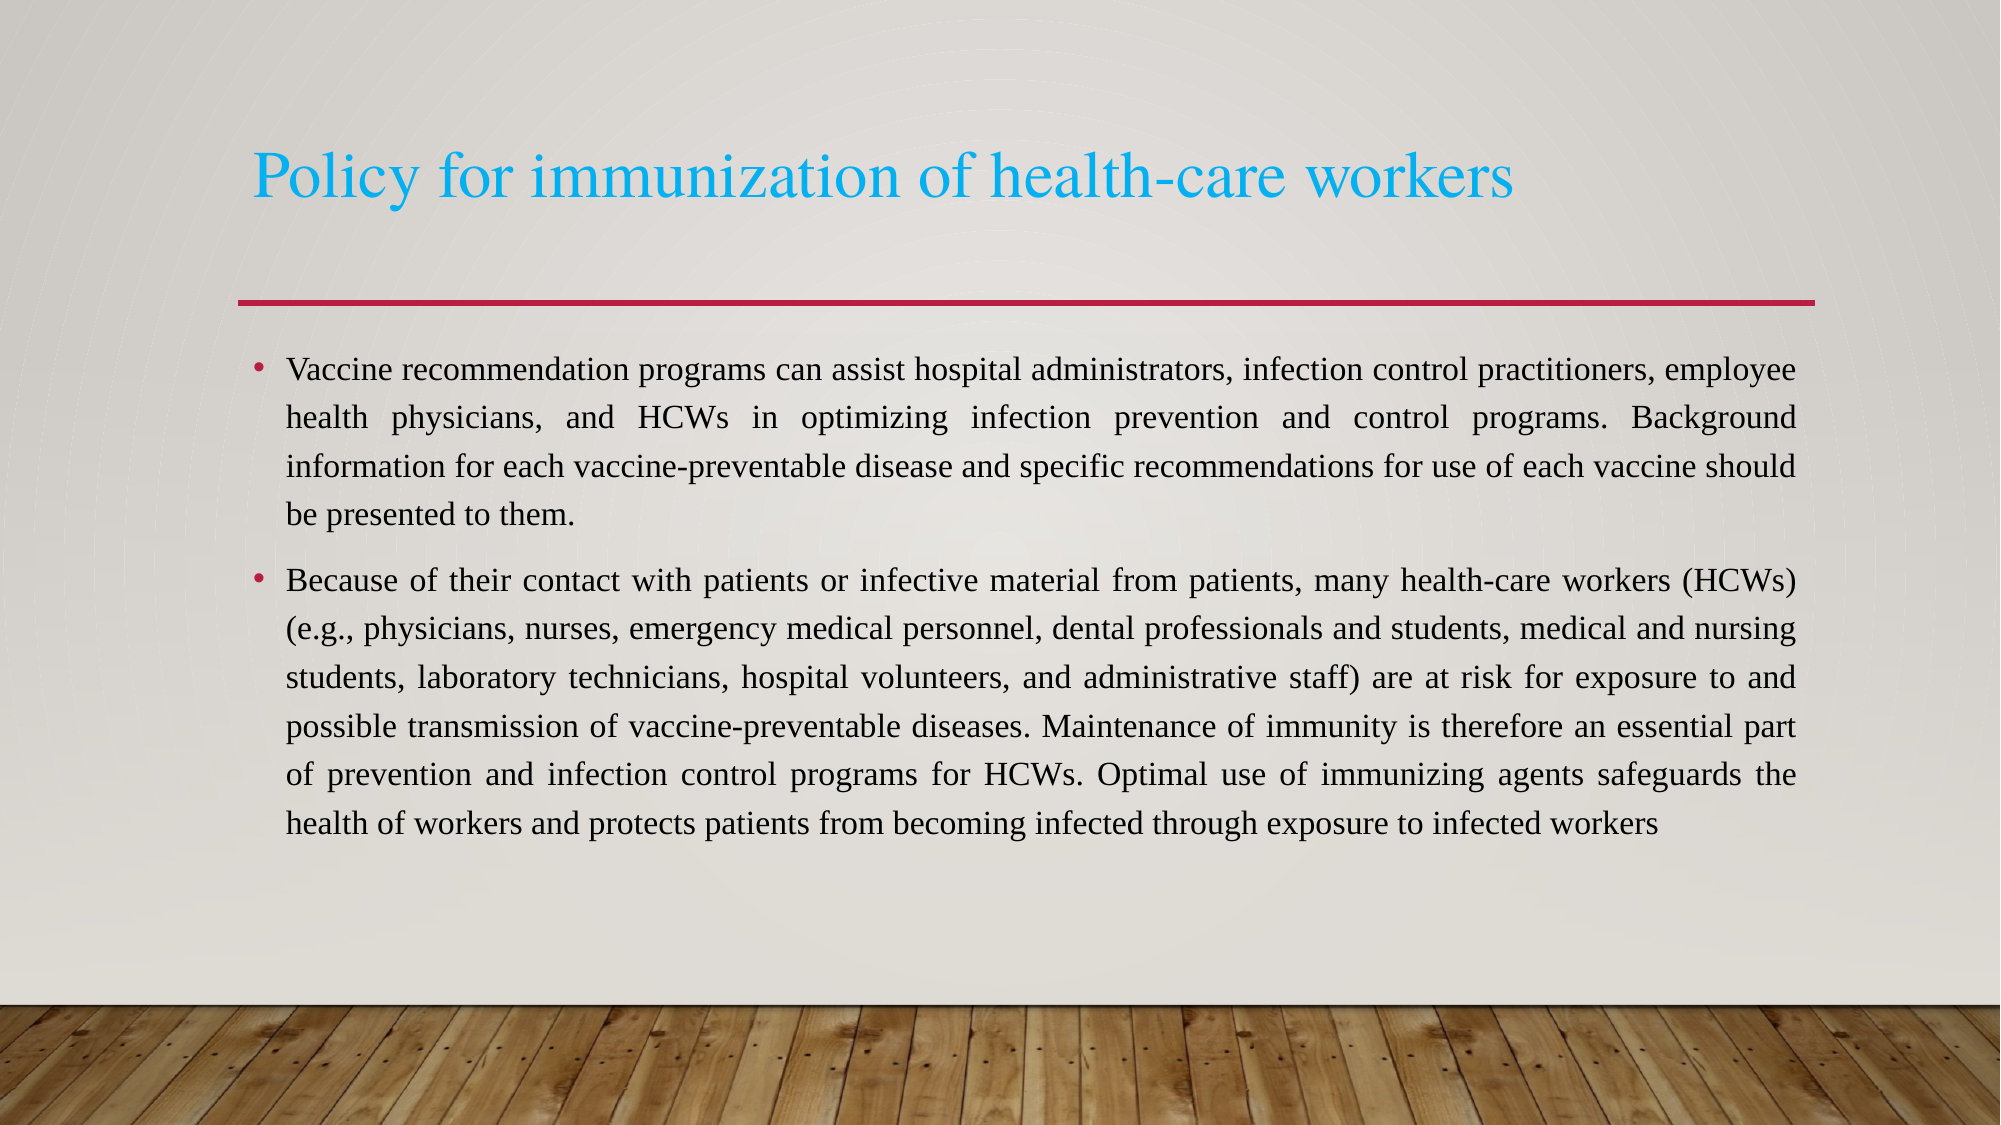

# Policy for immunization of health-care workers
Vaccine recommendation programs can assist hospital administrators, infection control practitioners, employee health physicians, and HCWs in optimizing infection prevention and control programs. Background information for each vaccine-preventable disease and specific recommendations for use of each vaccine should be presented to them.
Because of their contact with patients or infective material from patients, many health-care workers (HCWs)(e.g., physicians, nurses, emergency medical personnel, dental professionals and students, medical and nursing students, laboratory technicians, hospital volunteers, and administrative staff) are at risk for exposure to and possible transmission of vaccine-preventable diseases. Maintenance of immunity is therefore an essential part of prevention and infection control programs for HCWs. Optimal use of immunizing agents safeguards the health of workers and protects patients from becoming infected through exposure to infected workers